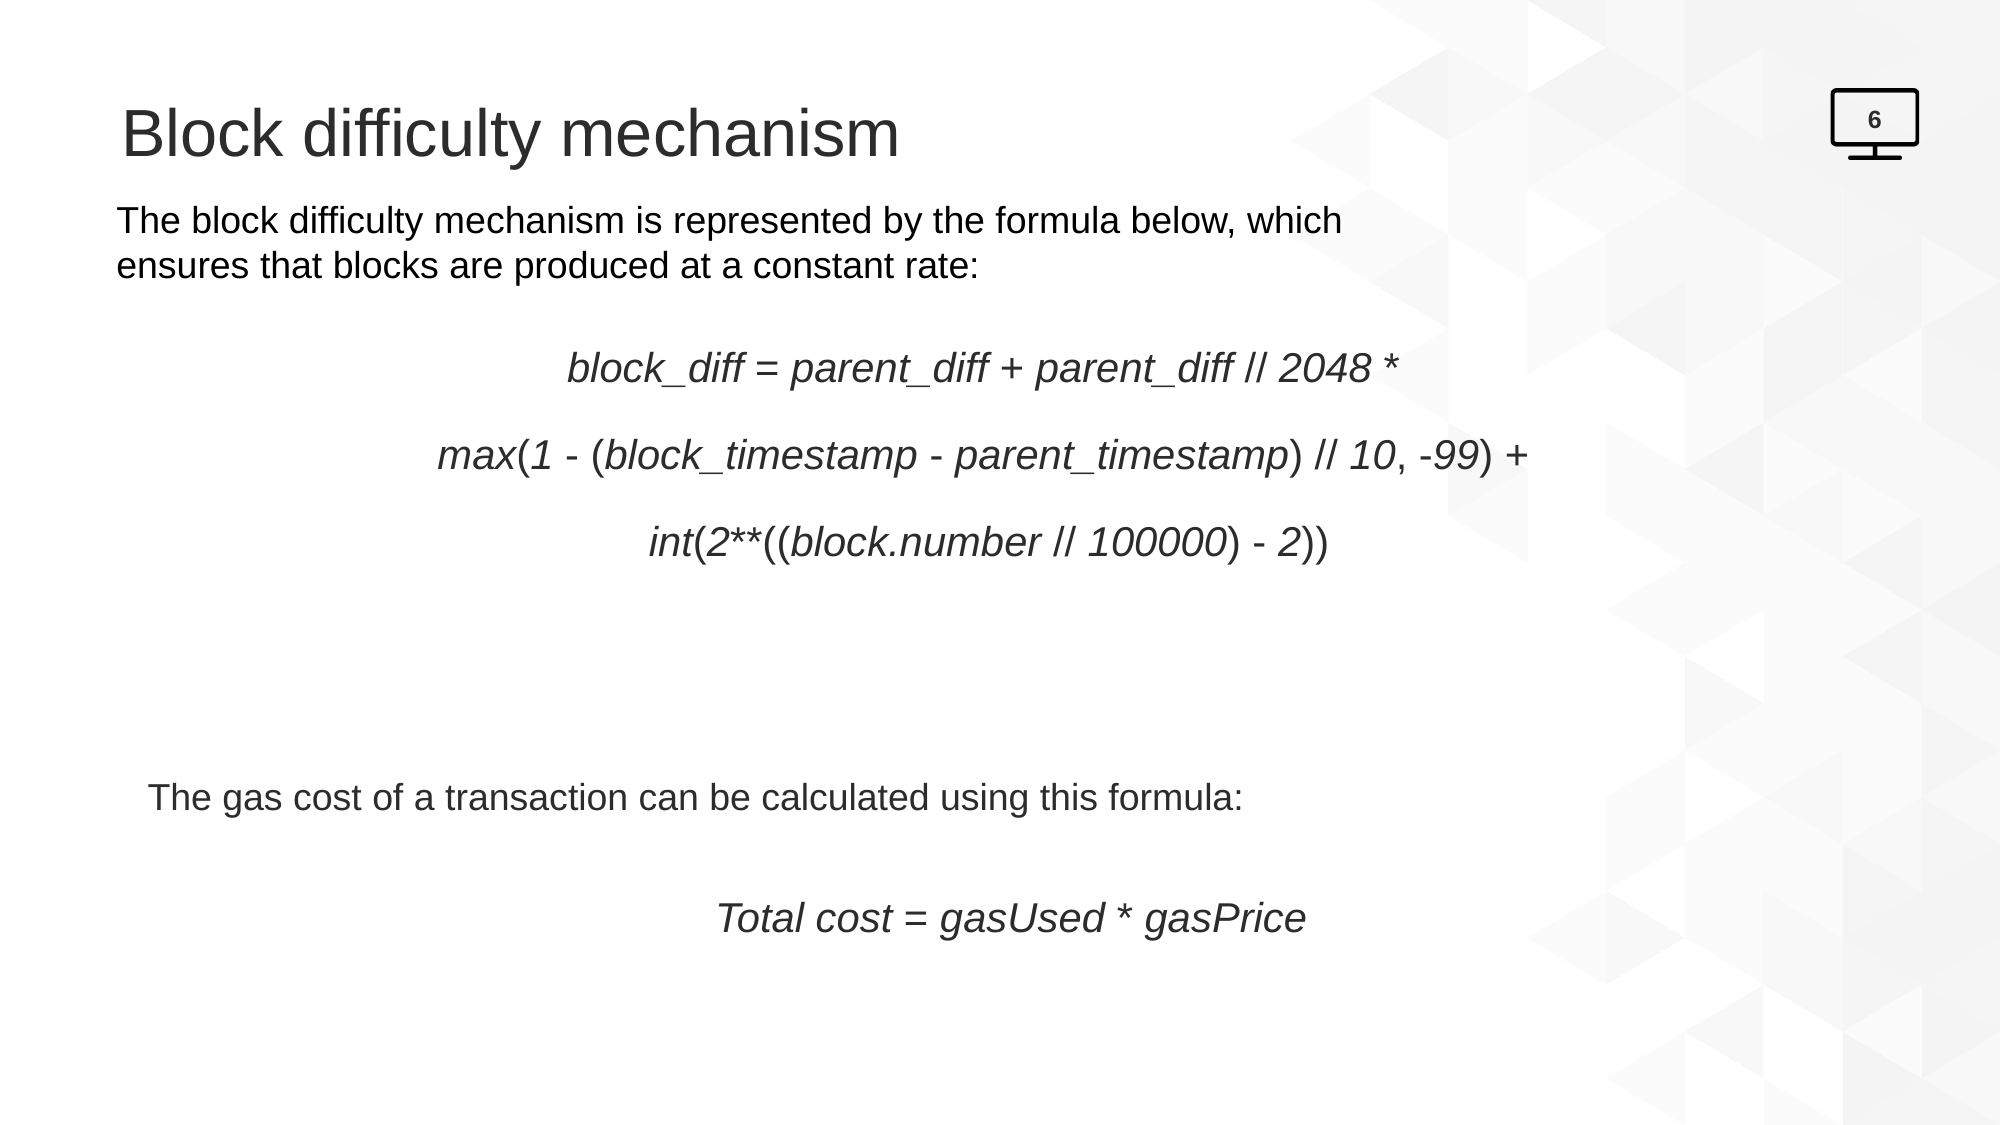

# Block difficulty mechanism
6
The block difficulty mechanism is represented by the formula below, which ensures that blocks are produced at a constant rate:
block_diff = parent_diff + parent_diff // 2048 *
max(1 - (block_timestamp - parent_timestamp) // 10, -99) +
int(2**((block.number // 100000) - 2))
The gas cost of a transaction can be calculated using this formula:
Total cost = gasUsed * gasPrice